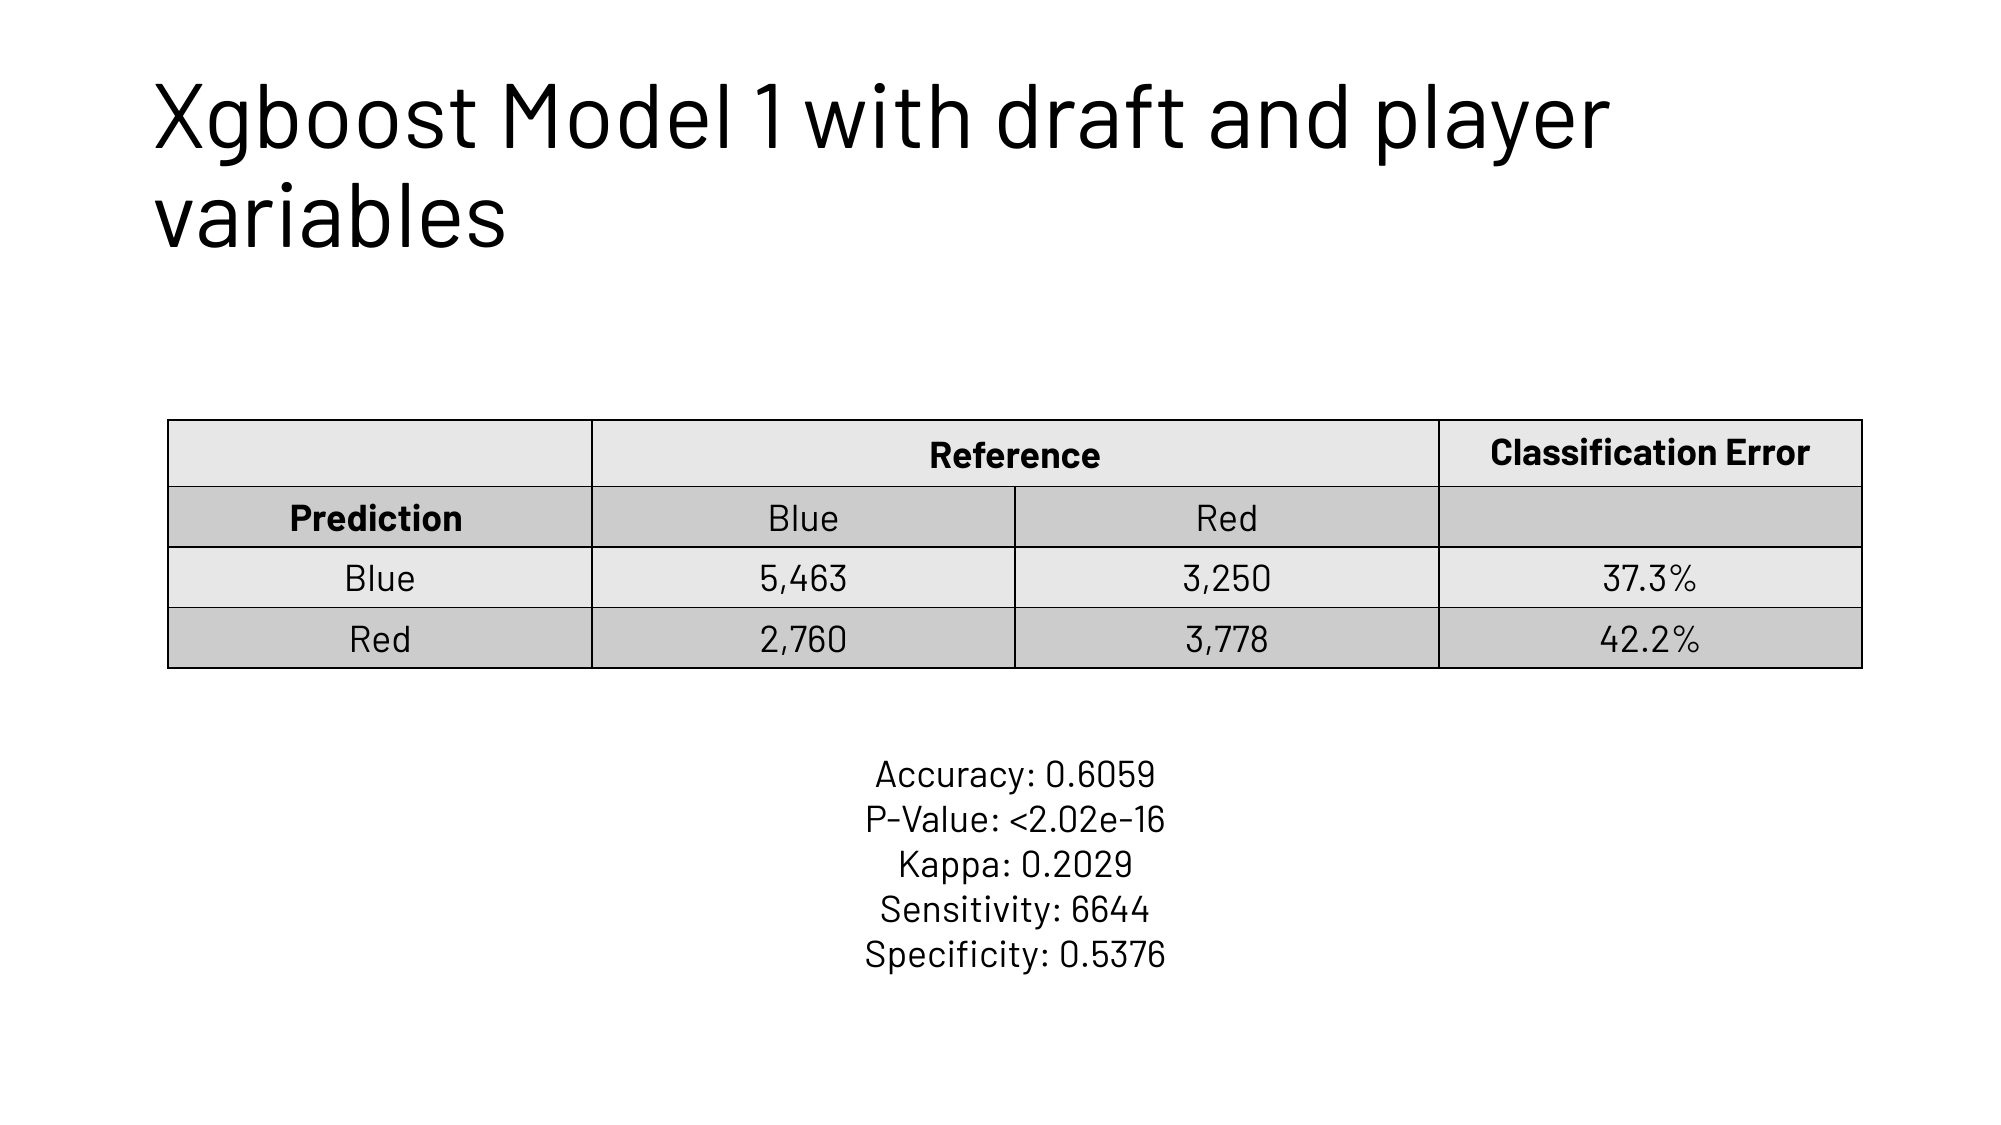

# Xgboost Model 1 with draft and player variables
|  | Reference |  | Classification Error |
| --- | --- | --- | --- |
| Prediction | Blue | Red |  |
| Blue | 5,463 | 3,250 | 37.3% |
| Red | 2,760 | 3,778 | 42.2% |
Accuracy: 0.6059
P-Value: <2.02e-16
Kappa: 0.2029
Sensitivity: 6644
Specificity: 0.5376